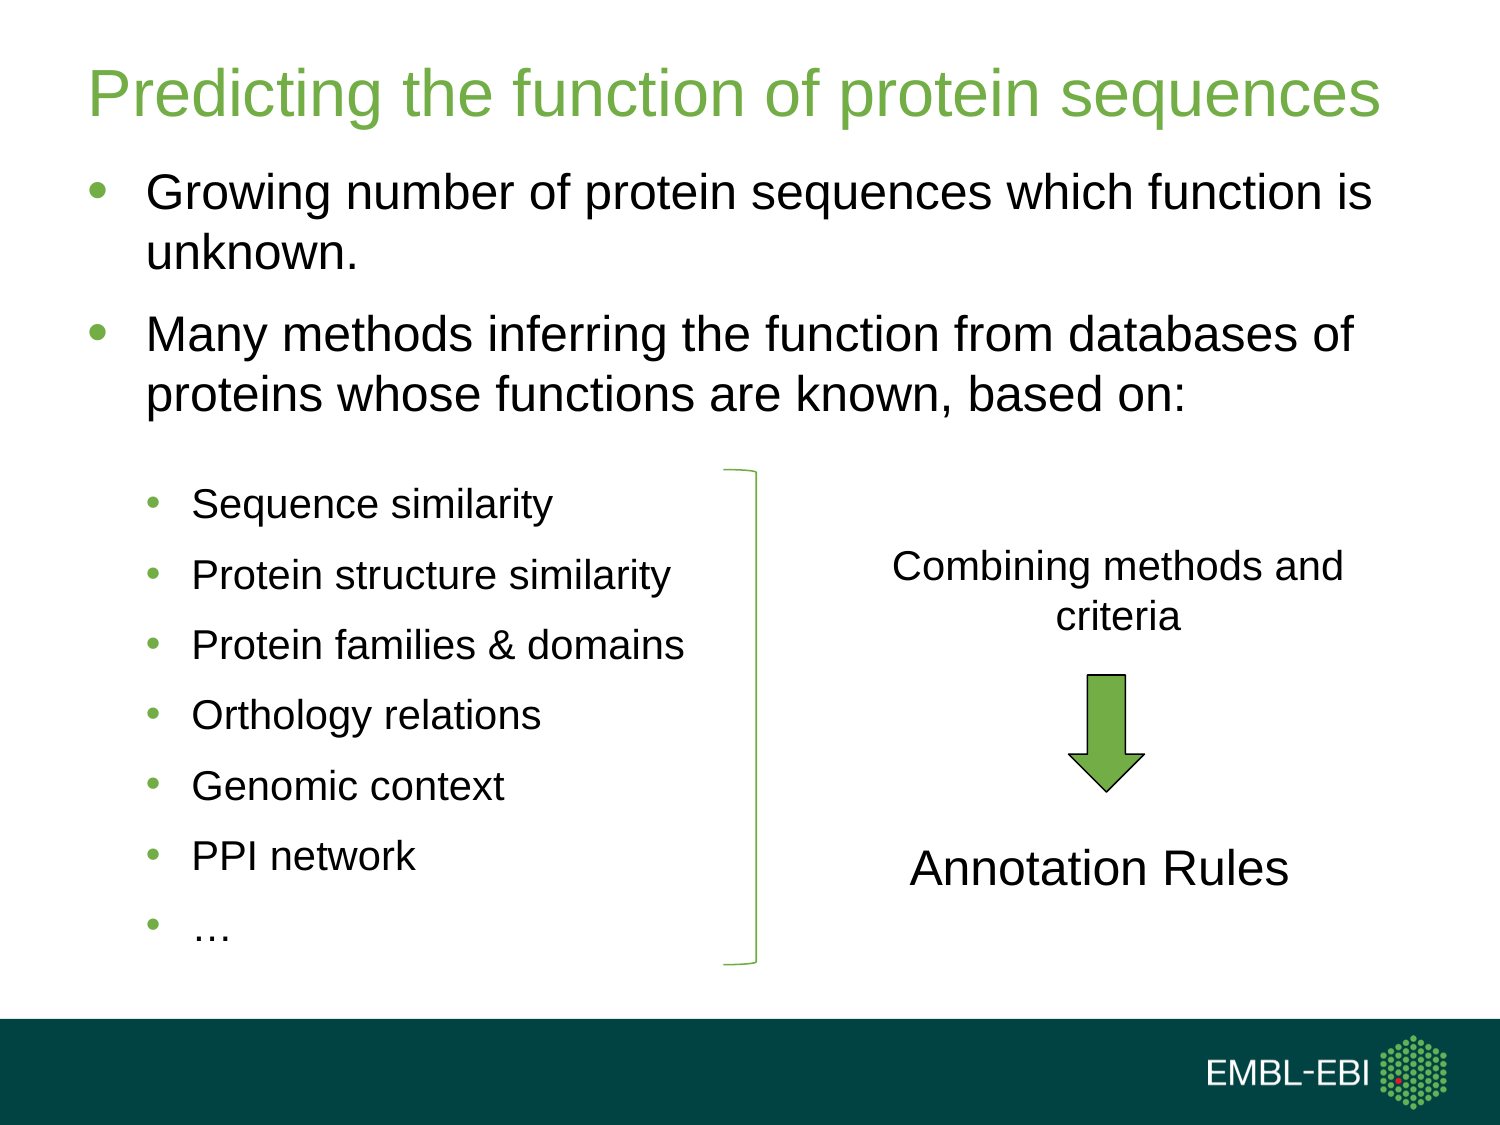

# Predicting the function of protein sequences
Growing number of protein sequences which function is unknown.
Many methods inferring the function from databases of proteins whose functions are known, based on:

Sequence similarity
Protein structure similarity
Protein families & domains
Orthology relations
Genomic context
PPI network
…

Combining methods and criteria

Annotation Rules